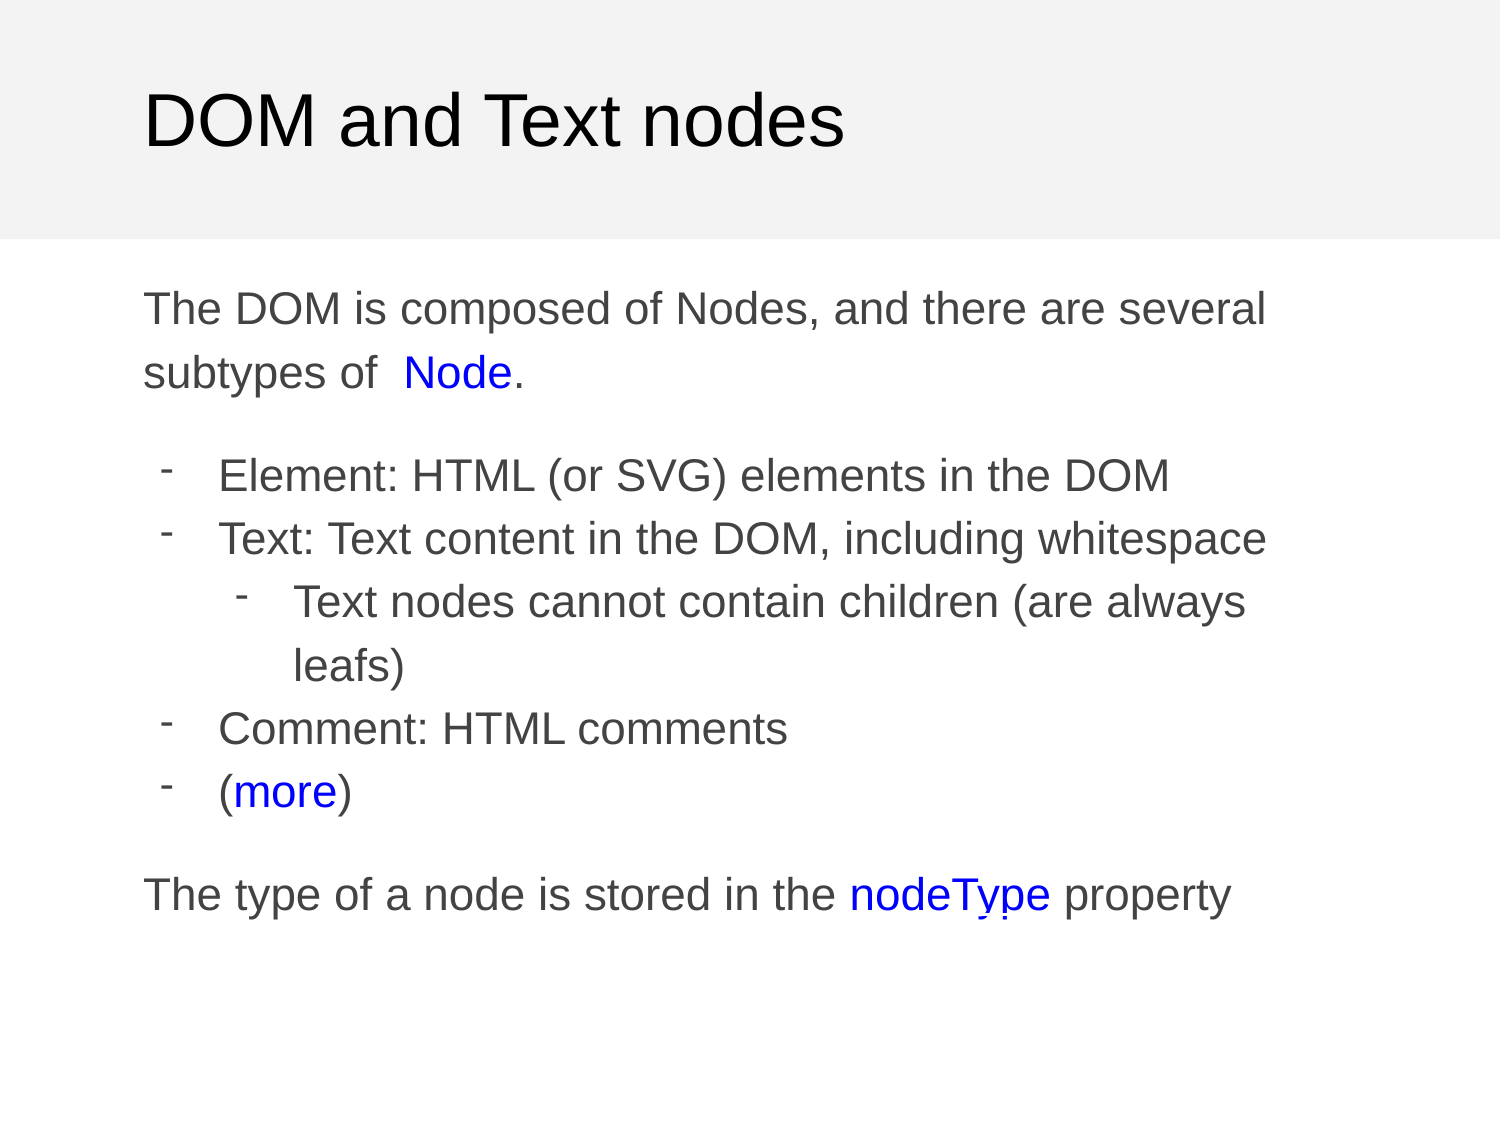

DOM and Text nodes
The DOM is composed of Nodes, and there are several subtypes of  Node.

Element: HTML (or SVG) elements in the DOM
Text: Text content in the DOM, including whitespace
Text nodes cannot contain children (are always leafs)
Comment: HTML comments
(more)

The type of a node is stored in the nodeType property